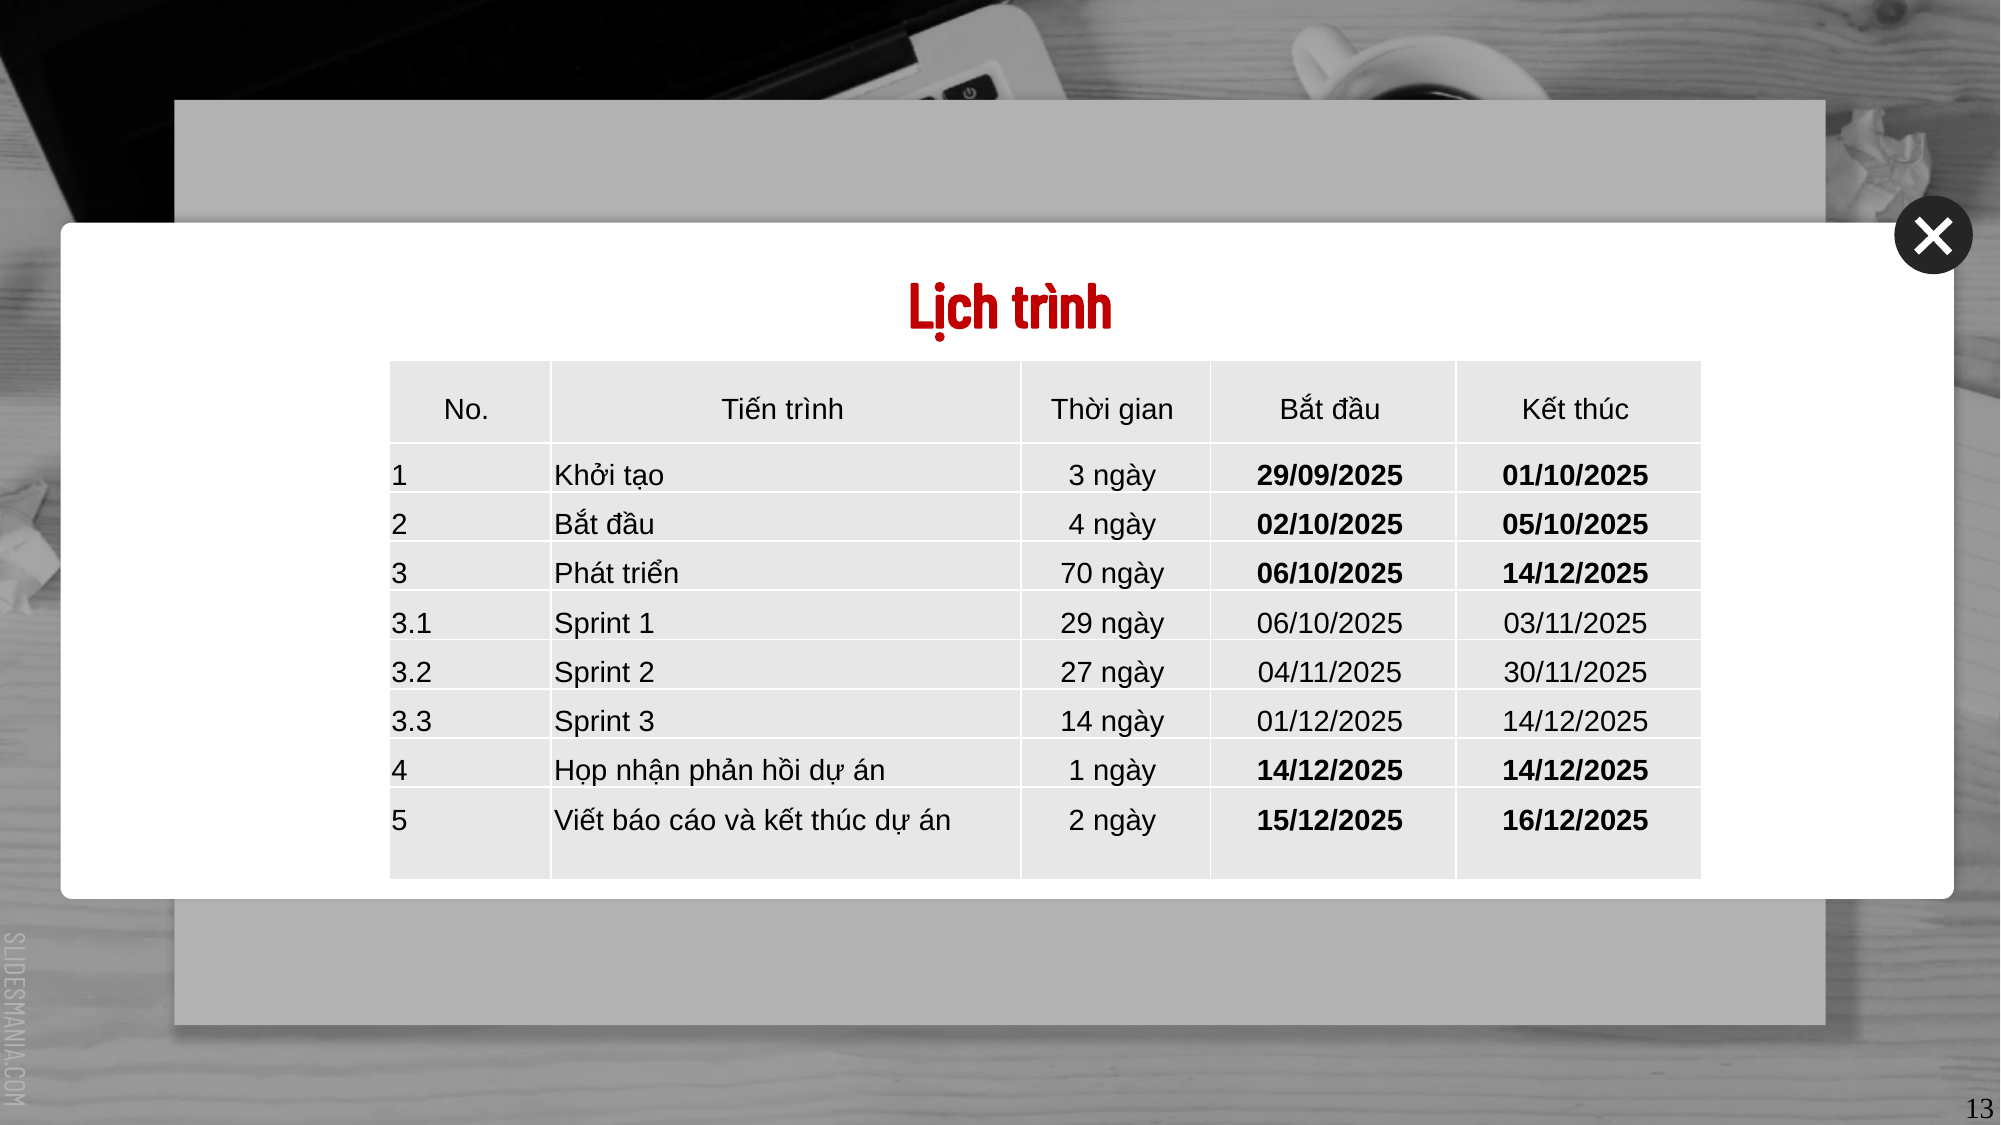

# Lịch trình
| No. | Tiến trình | Thời gian | Bắt đầu | Kết thúc |
| --- | --- | --- | --- | --- |
| 1 | Khởi tạo | 3 ngày | 29/09/2025 | 01/10/2025 |
| 2 | Bắt đầu | 4 ngày | 02/10/2025 | 05/10/2025 |
| 3 | Phát triển | 70 ngày | 06/10/2025 | 14/12/2025 |
| 3.1 | Sprint 1 | 29 ngày | 06/10/2025 | 03/11/2025 |
| 3.2 | Sprint 2 | 27 ngày | 04/11/2025 | 30/11/2025 |
| 3.3 | Sprint 3 | 14 ngày | 01/12/2025 | 14/12/2025 |
| 4 | Họp nhận phản hồi dự án | 1 ngày | 14/12/2025 | 14/12/2025 |
| 5 | Viết báo cáo và kết thúc dự án | 2 ngày | 15/12/2025 | 16/12/2025 |
13